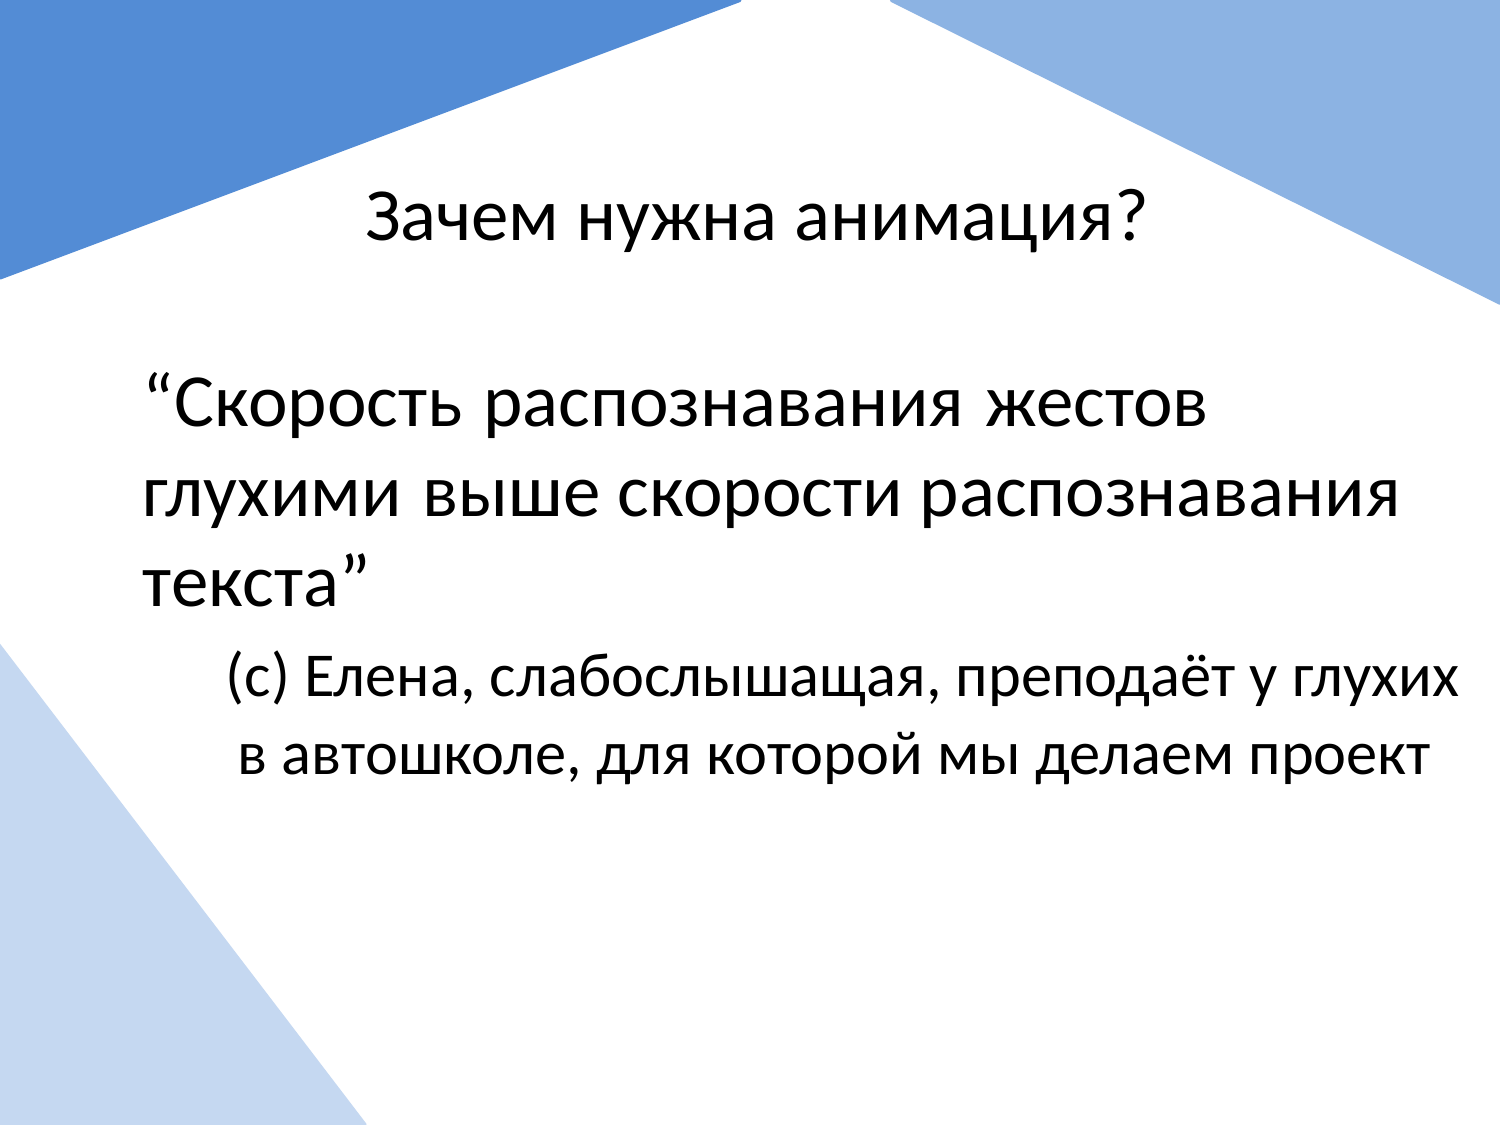

Зачем нужна анимация?
“Скорость распознавания жестов
глухими выше скорости распознавания текста”
 (с) Елена, слабослышащая, преподаёт у глухих
в автошколе, для которой мы делаем проект